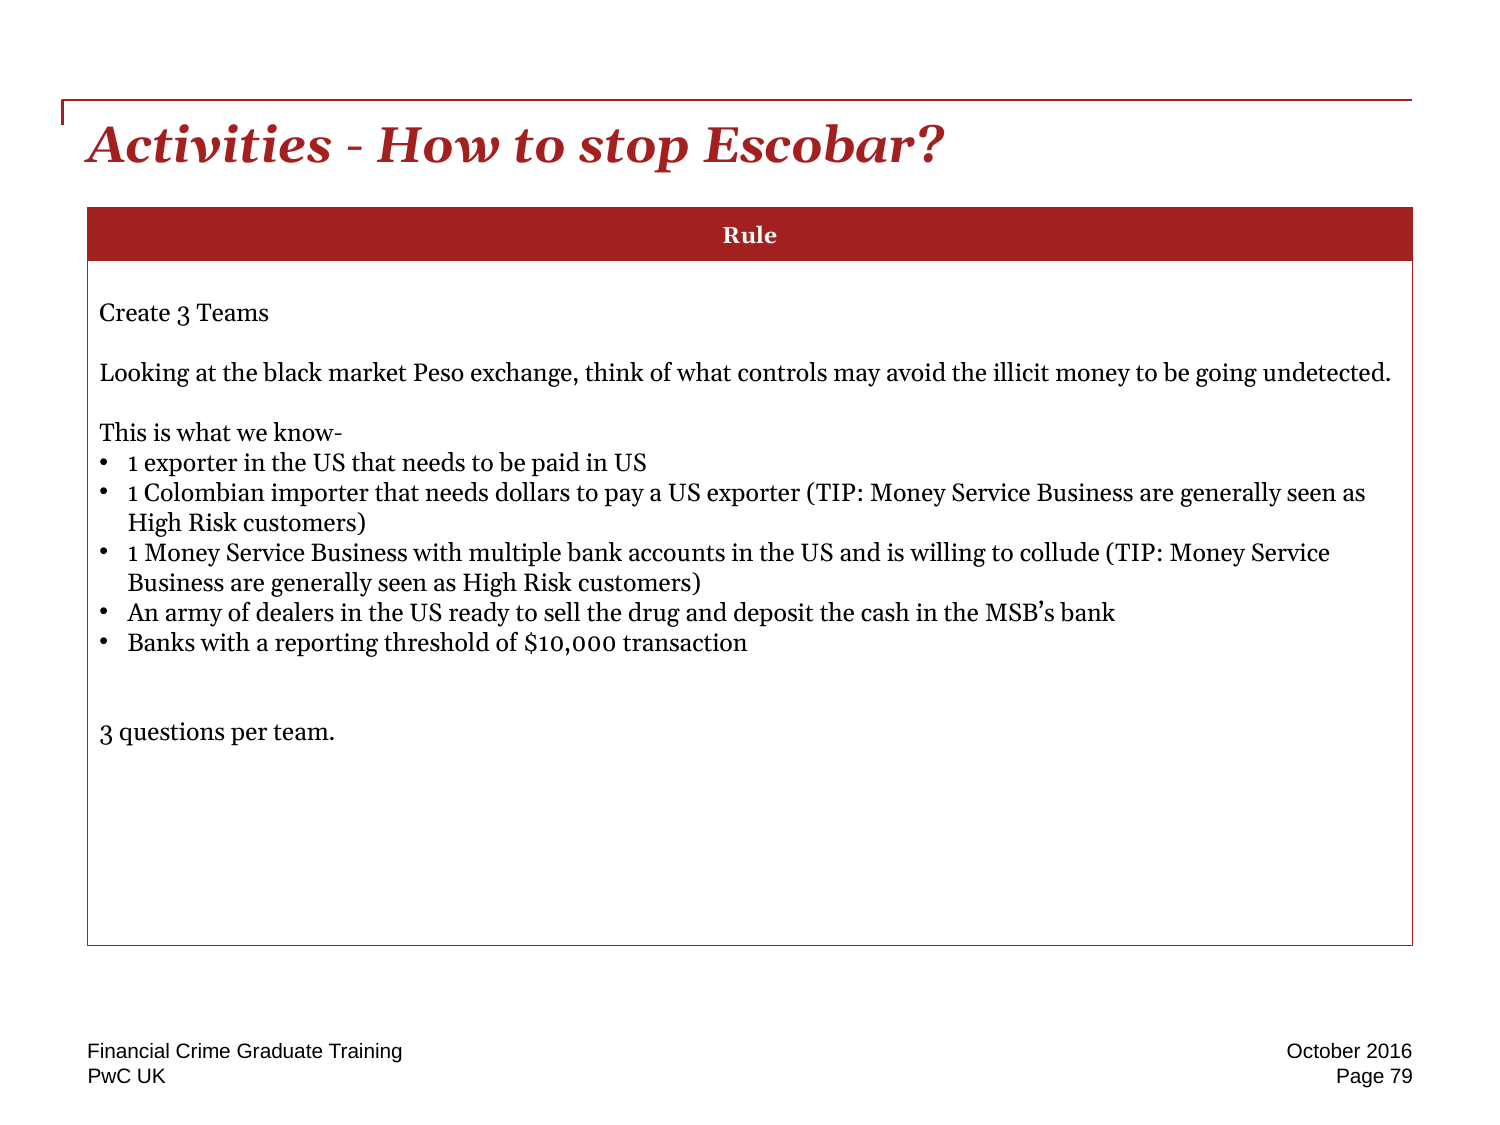

# Activities - How to stop Escobar?
Rule

Create 3 Teams

Looking at the black market Peso exchange, think of what controls may avoid the illicit money to be going undetected.

This is what we know-
1 exporter in the US that needs to be paid in US
1 Colombian importer that needs dollars to pay a US exporter (TIP: Money Service Business are generally seen as High Risk customers)
1 Money Service Business with multiple bank accounts in the US and is willing to collude (TIP: Money Service Business are generally seen as High Risk customers)
An army of dealers in the US ready to sell the drug and deposit the cash in the MSB’s bank
Banks with a reporting threshold of $10,000 transaction

3 questions per team.
Financial Crime Graduate Training
October 2016
Page 79